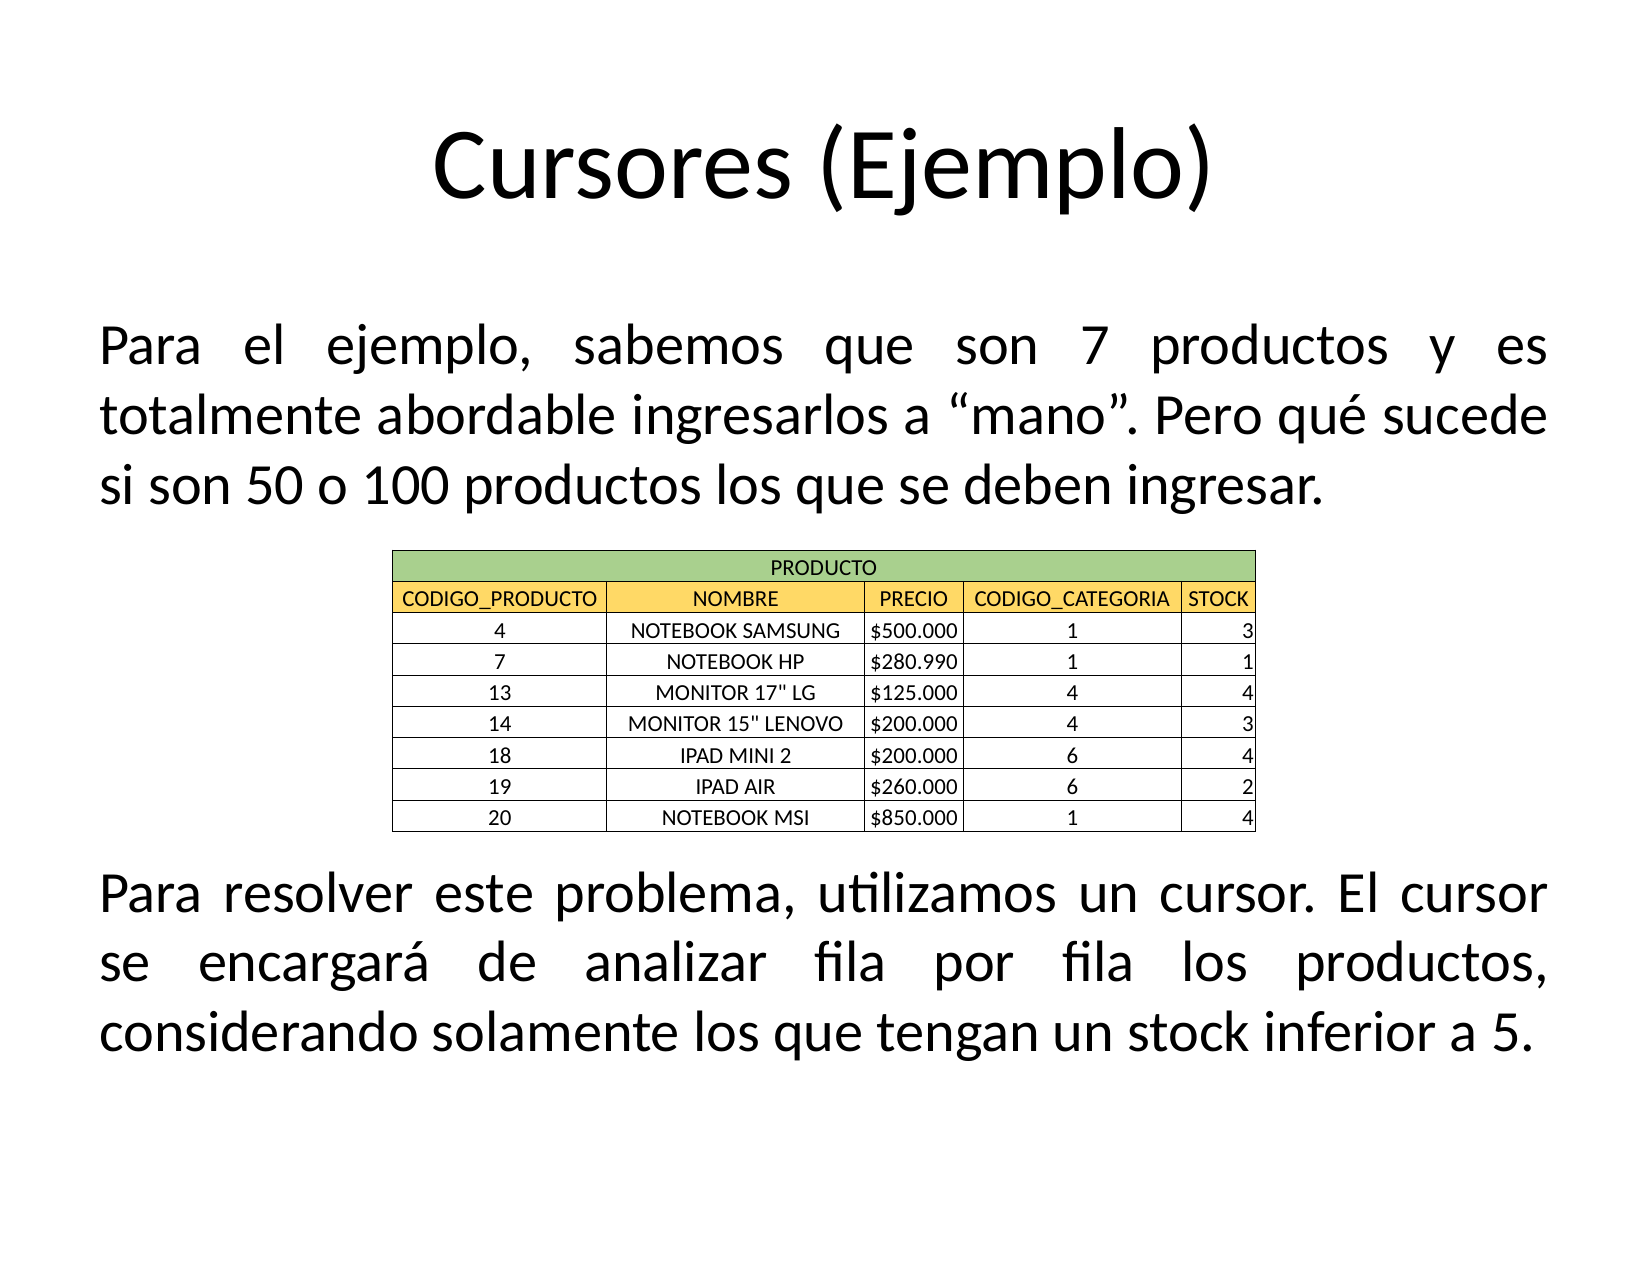

# Cursores (Ejemplo)
Para el ejemplo, sabemos que son 7 productos y es totalmente abordable ingresarlos a “mano”. Pero qué sucede si son 50 o 100 productos los que se deben ingresar.

Para resolver este problema, utilizamos un cursor. El cursor se encargará de analizar fila por fila los productos, considerando solamente los que tengan un stock inferior a 5.

| PRODUCTO |  |  |  |  |
| --- | --- | --- | --- | --- |
| CODIGO\_PRODUCTO | NOMBRE | PRECIO | CODIGO\_CATEGORIA | STOCK |
| 4 | NOTEBOOK SAMSUNG | $500.000 | 1 | 3 |
| 7 | NOTEBOOK HP | $280.990 | 1 | 1 |
| 13 | MONITOR 17" LG | $125.000 | 4 | 4 |
| 14 | MONITOR 15" LENOVO | $200.000 | 4 | 3 |
| 18 | IPAD MINI 2 | $200.000 | 6 | 4 |
| 19 | IPAD AIR | $260.000 | 6 | 2 |
| 20 | NOTEBOOK MSI | $850.000 | 1 | 4 |